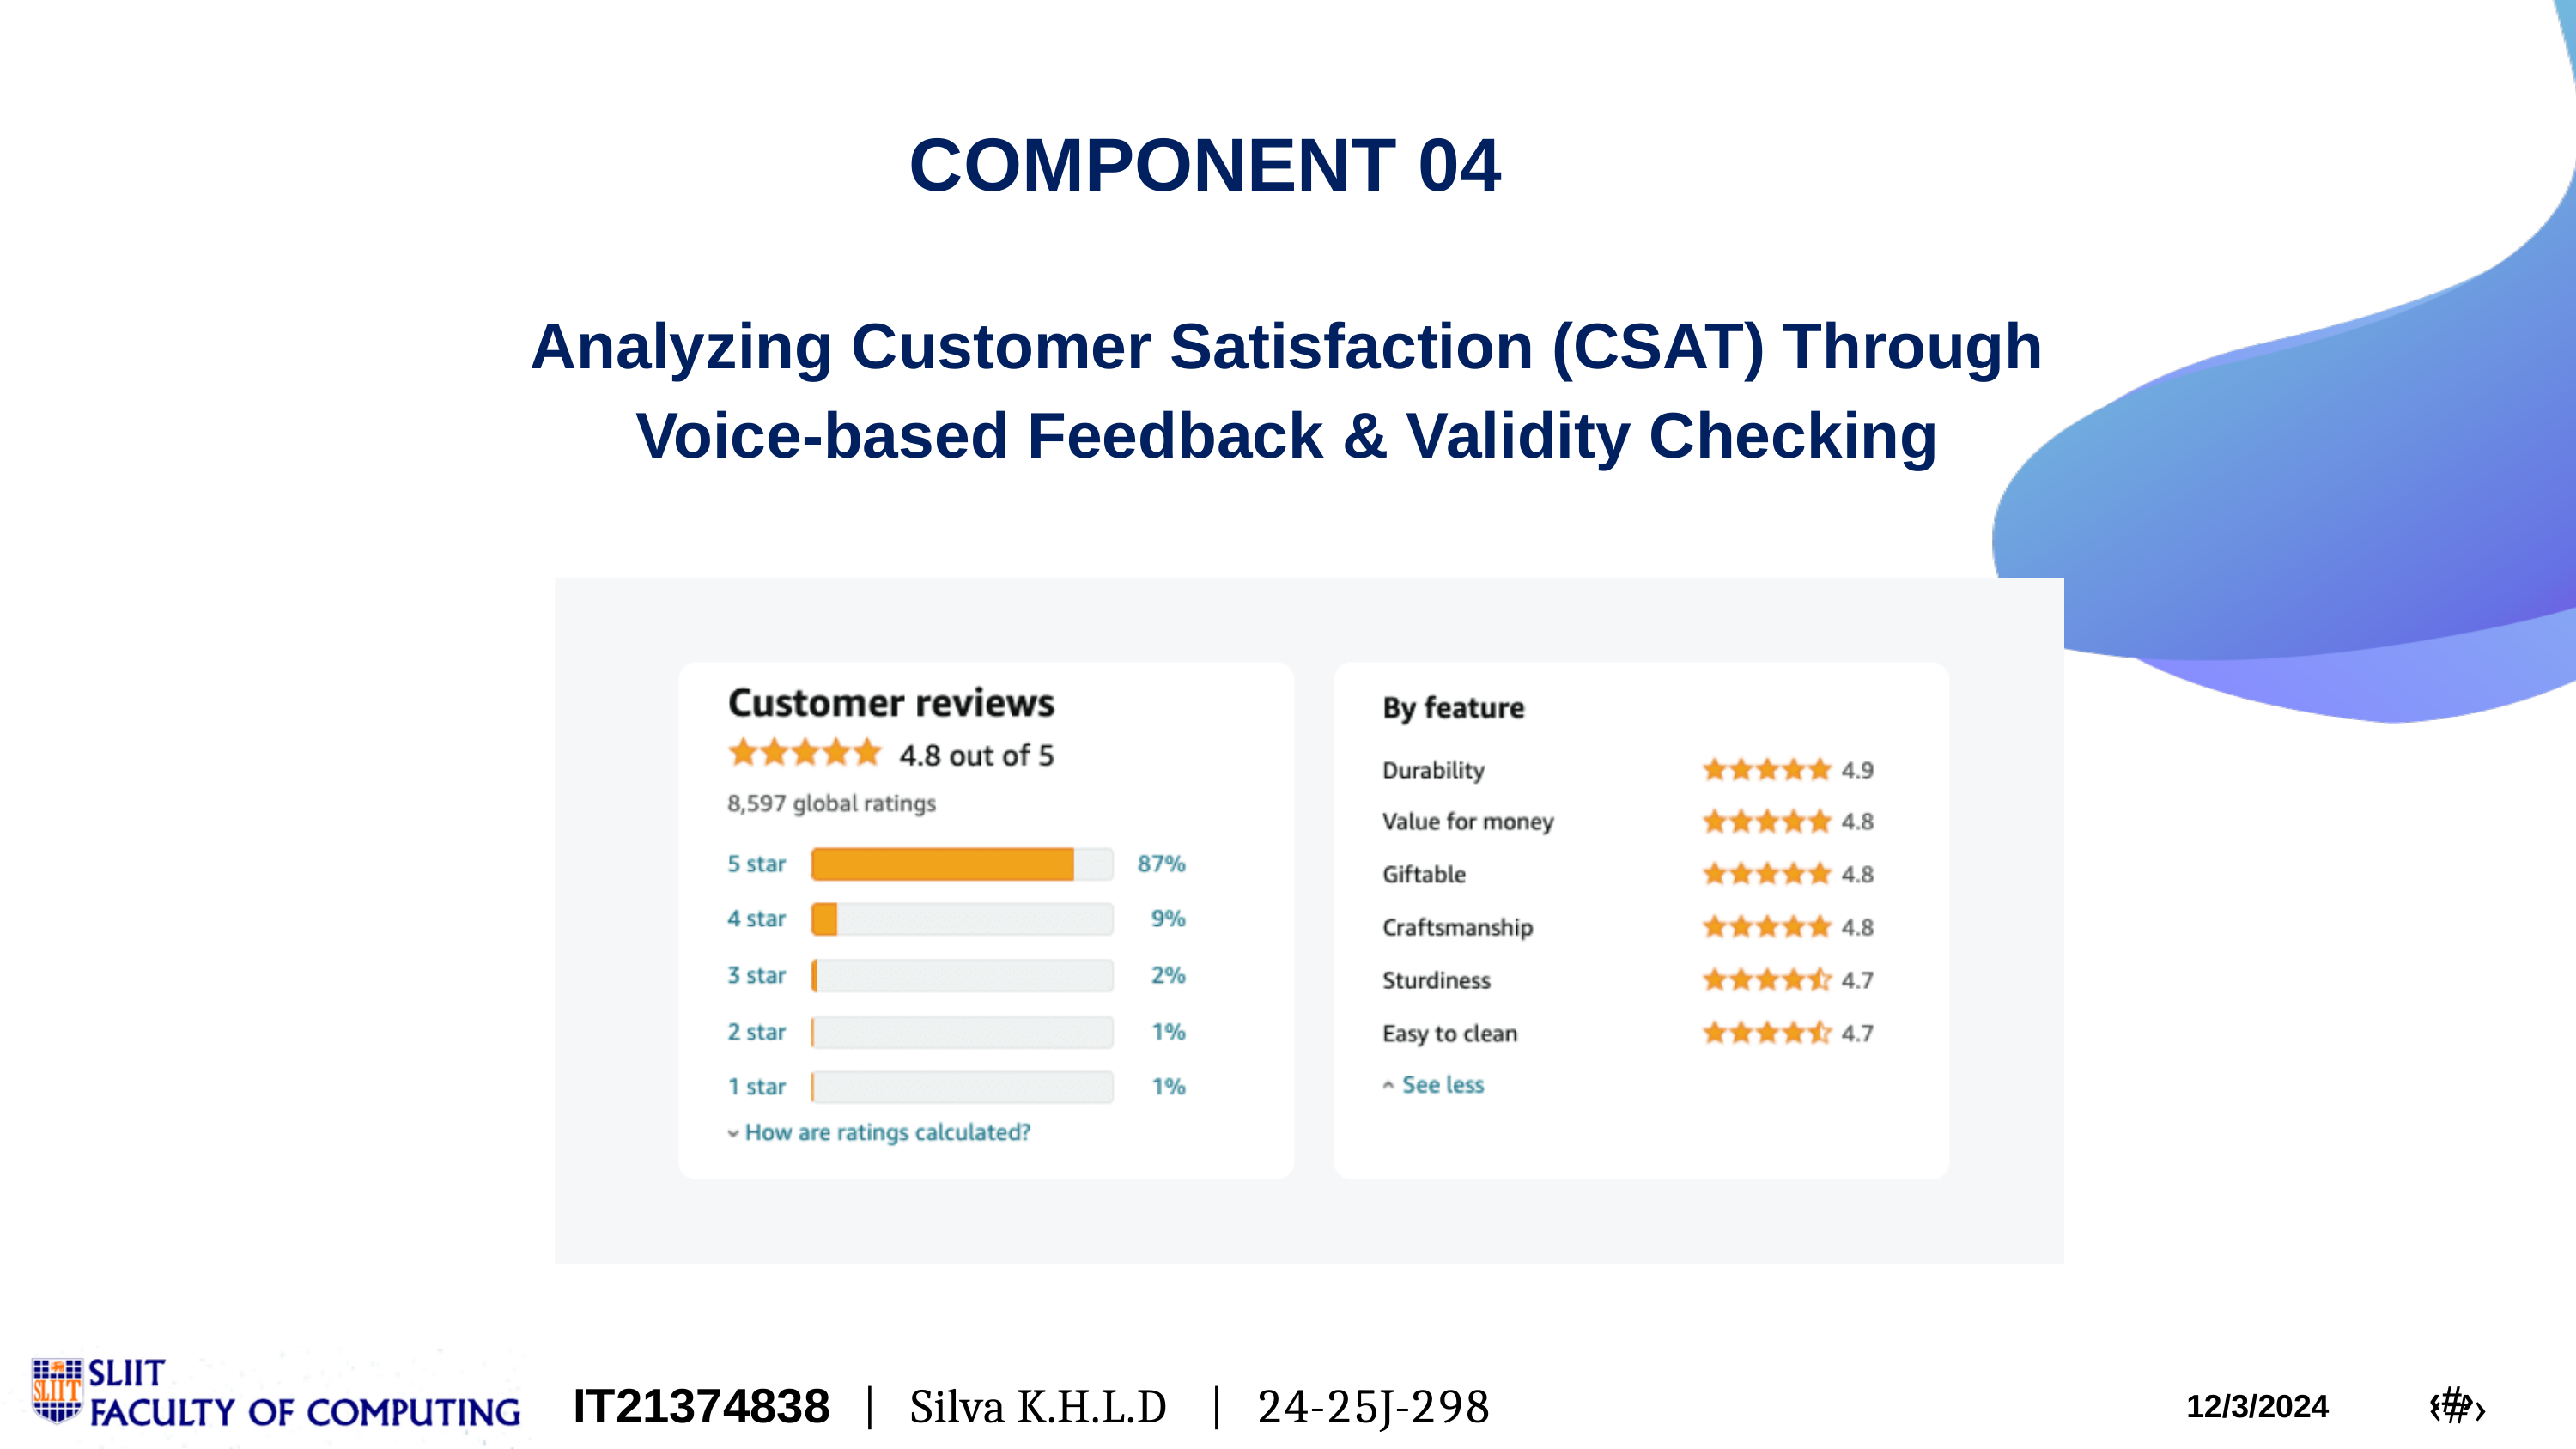

COMPONENT 04
Analyzing Customer Satisfaction (CSAT) Through Voice-based Feedback & Validity Checking

IT21374838   |   Silva K.H.L.D   |   24-25J-298
‹#›
‹#›
12/3/2024